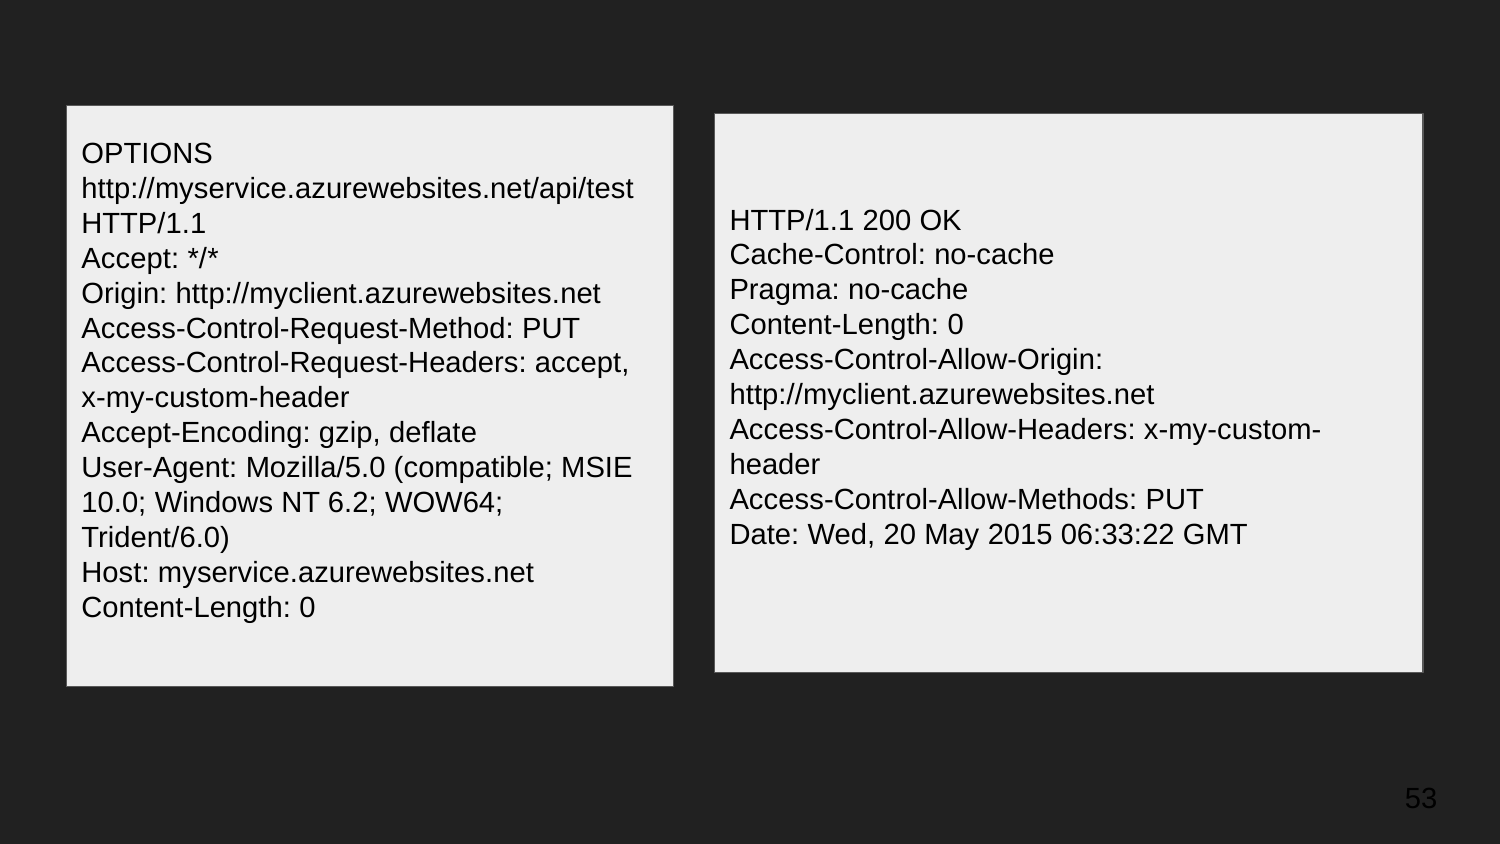

OPTIONS http://myservice.azurewebsites.net/api/test HTTP/1.1
Accept: */*
Origin: http://myclient.azurewebsites.net
Access-Control-Request-Method: PUT
Access-Control-Request-Headers: accept, x-my-custom-header
Accept-Encoding: gzip, deflate
User-Agent: Mozilla/5.0 (compatible; MSIE 10.0; Windows NT 6.2; WOW64; Trident/6.0)
Host: myservice.azurewebsites.net
Content-Length: 0

HTTP/1.1 200 OK
Cache-Control: no-cache
Pragma: no-cache
Content-Length: 0
Access-Control-Allow-Origin:
http://myclient.azurewebsites.net
Access-Control-Allow-Headers: x-my-custom-header
Access-Control-Allow-Methods: PUT
Date: Wed, 20 May 2015 06:33:22 GMT

53